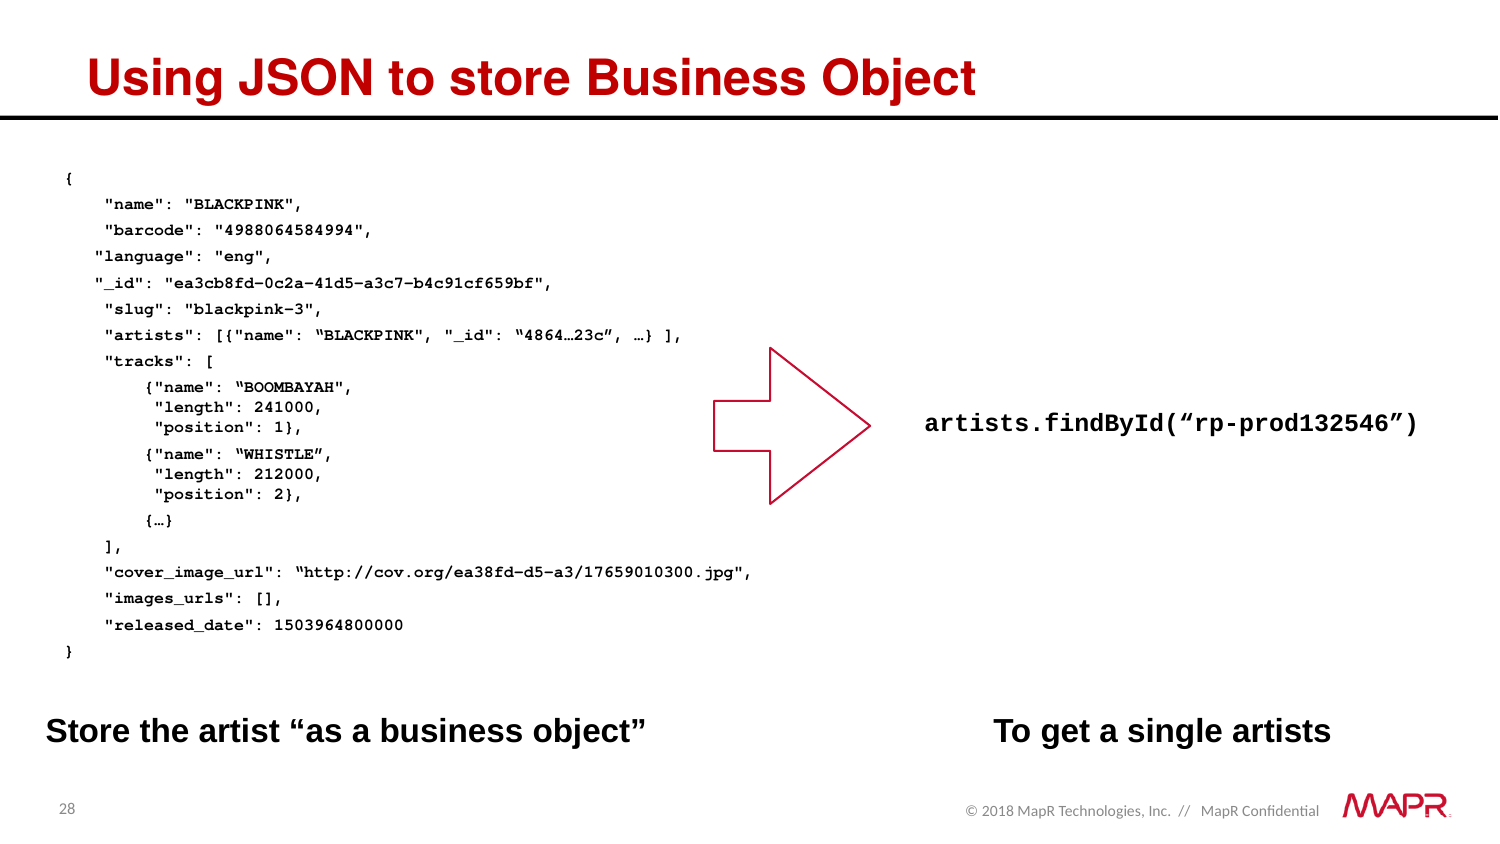

Using JSON to store Business Object
{
    "name": "BLACKPINK",
    "barcode": "4988064584994",
   "language": "eng",
   "_id": "ea3cb8fd-0c2a-41d5-a3c7-b4c91cf659bf",
    "slug": "blackpink-3",
    "artists": [{"name": “BLACKPINK", "_id": “4864…23c”, …} ],
    "tracks": [
        {"name": “BOOMBAYAH",
         "length": 241000,
         "position": 1},
        {"name": “WHISTLE”,
         "length": 212000,
         "position": 2},
        {…}
    ],
    "cover_image_url": “http://cov.org/ea38fd-d5-a3/17659010300.jpg",
    "images_urls": [],
    "released_date": 1503964800000
}

artists.findById(“rp-prod132546”)
To get a single artists
Store the artist “as a business object”
28￼
28